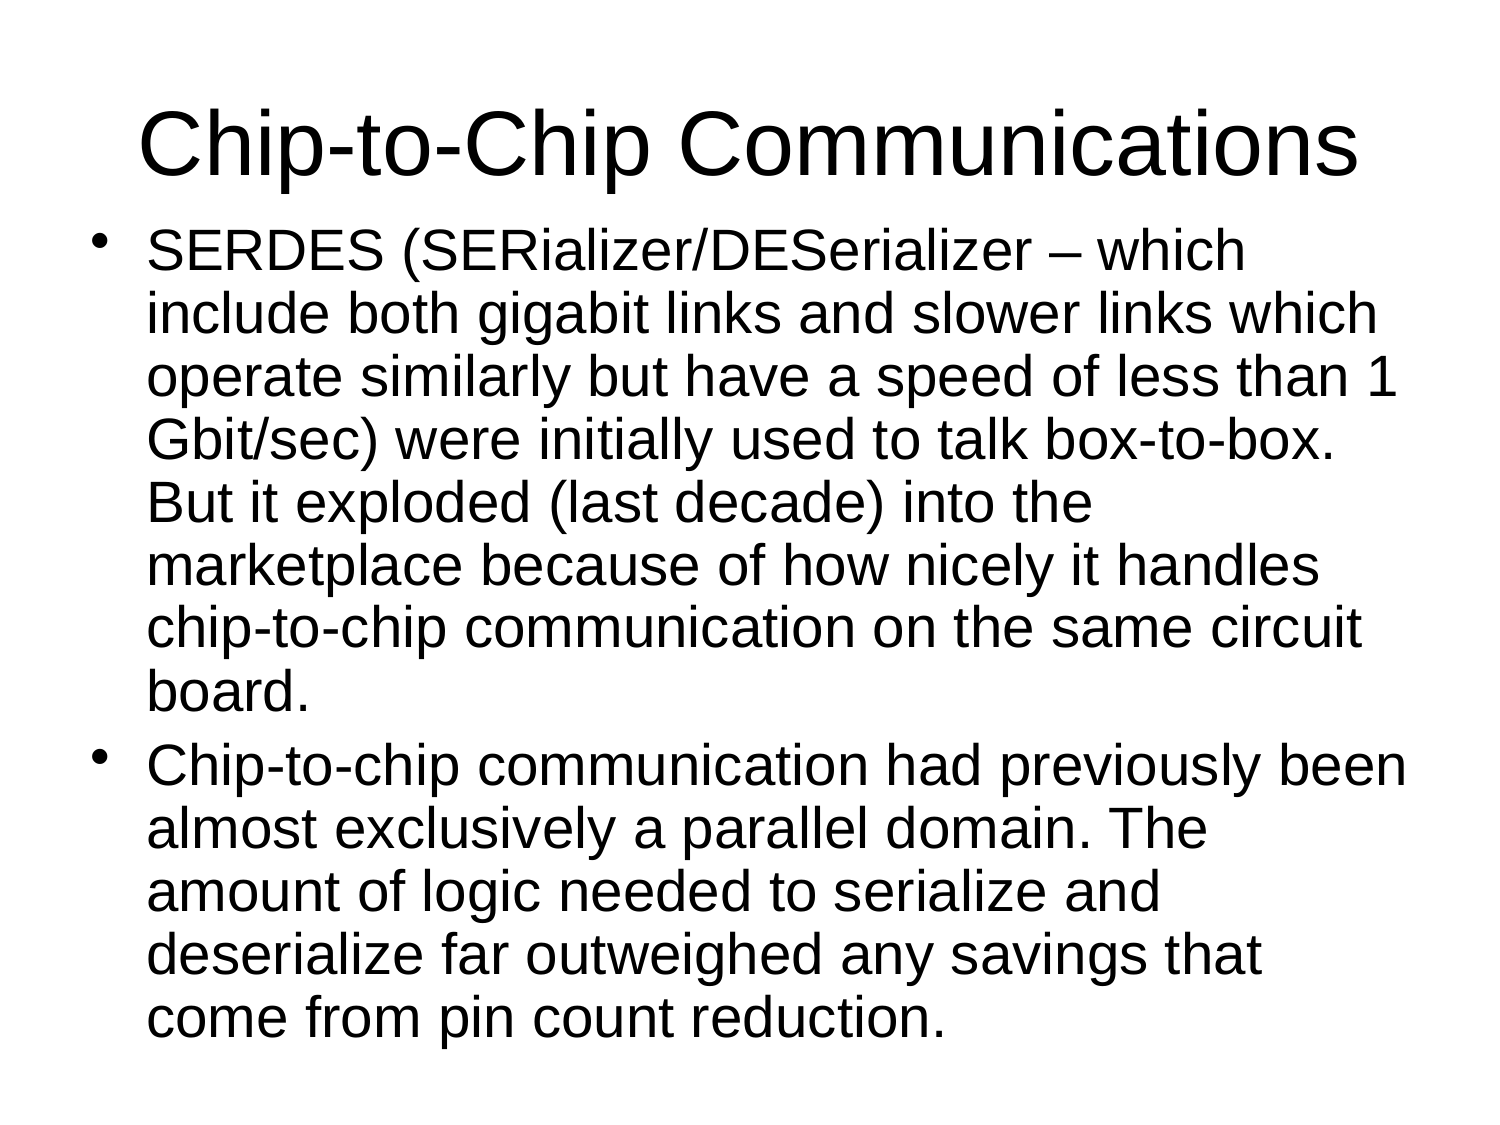

# Chip-to-Chip Communications
SERDES (SERializer/DESerializer – which include both gigabit links and slower links which operate similarly but have a speed of less than 1 Gbit/sec) were initially used to talk box-to-box. But it exploded (last decade) into the marketplace because of how nicely it handles chip-to-chip communication on the same circuit board.
Chip-to-chip communication had previously been almost exclusively a parallel domain. The amount of logic needed to serialize and deserialize far outweighed any savings that come from pin count reduction.